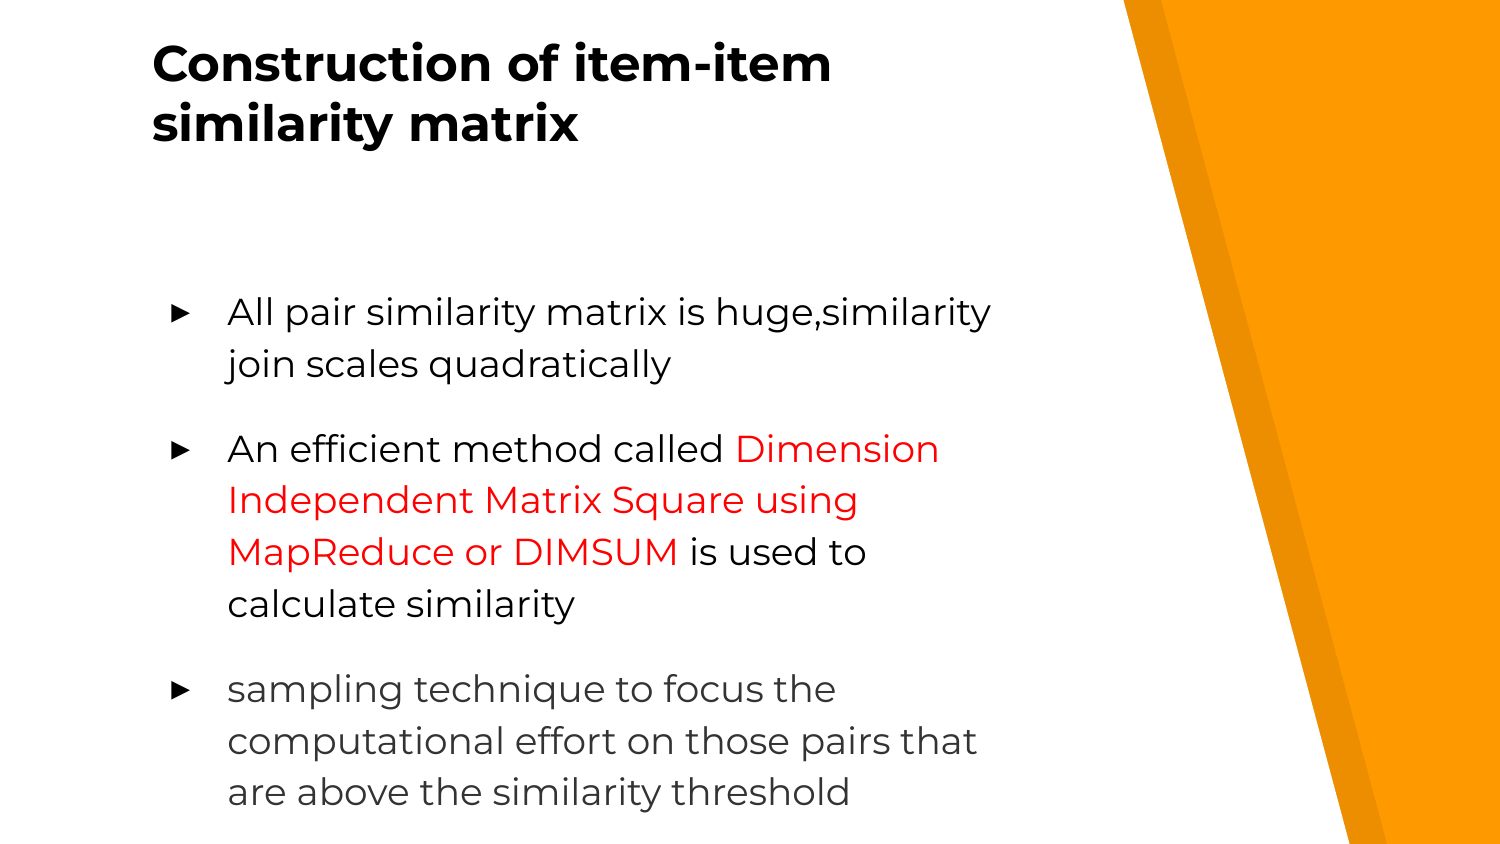

# Construction of item-item similarity matrix

All pair similarity matrix is huge,similarity join scales quadratically
An efficient method called Dimension Independent Matrix Square using MapReduce or DIMSUM is used to calculate similarity
sampling technique to focus the computational effort on those pairs that are above the similarity threshold